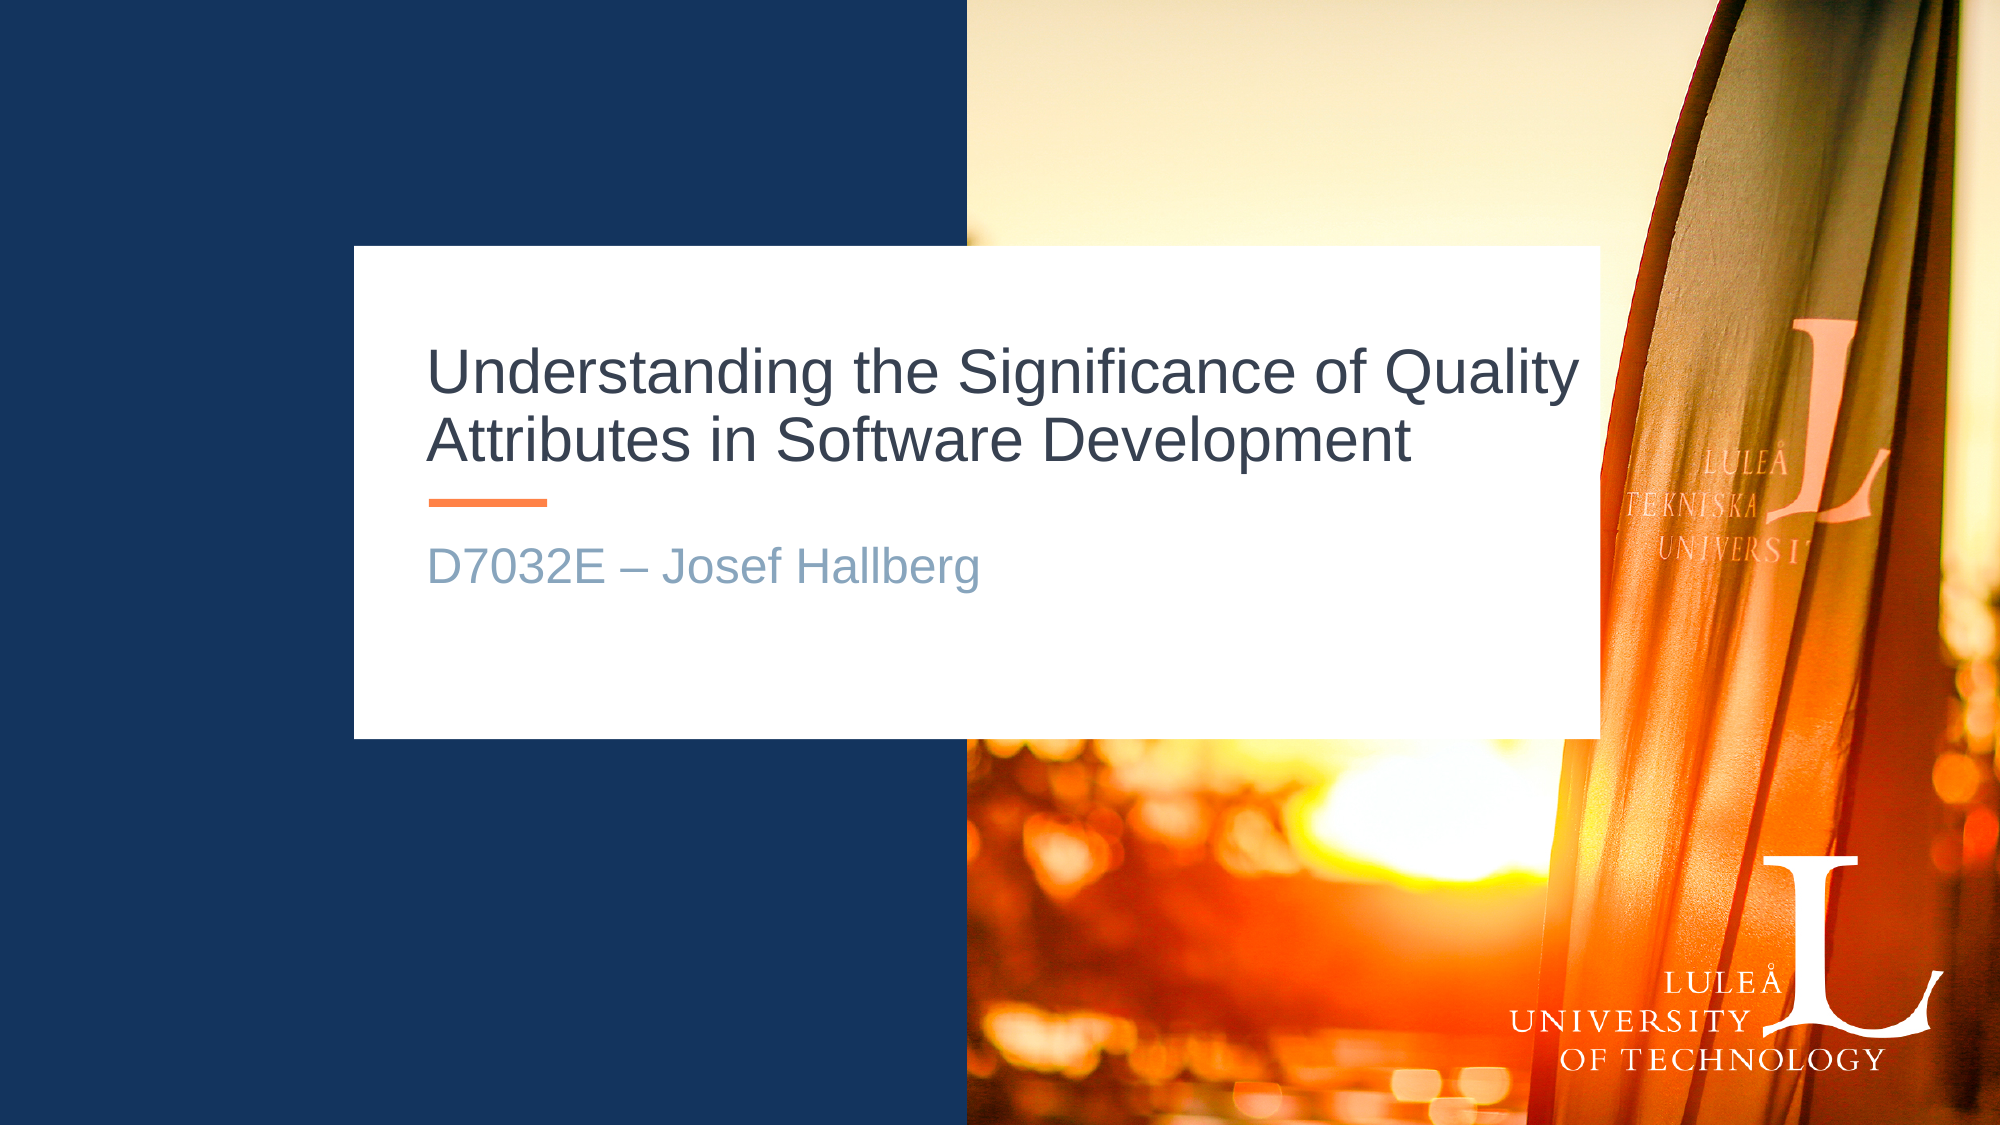

# Understanding the Significance of Quality Attributes in Software Development
D7032E – Josef Hallberg